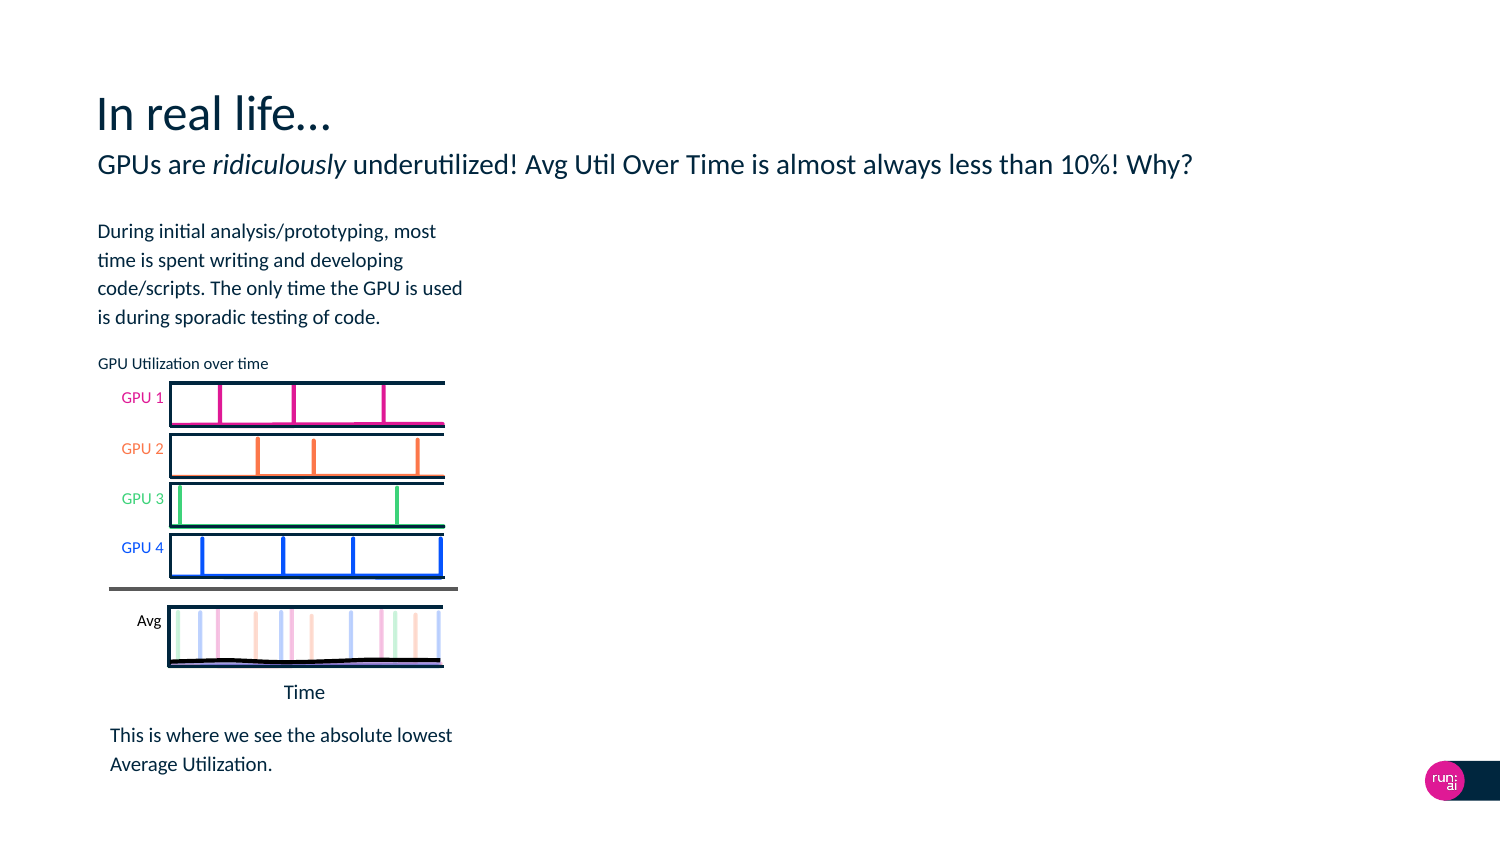

# In real life…
GPUs are ridiculously underutilized! Avg Util Over Time is almost always less than 10%! Why?
During initial analysis/prototyping, most time is spent writing and developing code/scripts. The only time the GPU is used is during sporadic testing of code.
GPU Utilization over time
GPU 1

GPU 2

GPU 3

GPU 4

Avg

Time
This is where we see the absolute lowest Average Utilization.